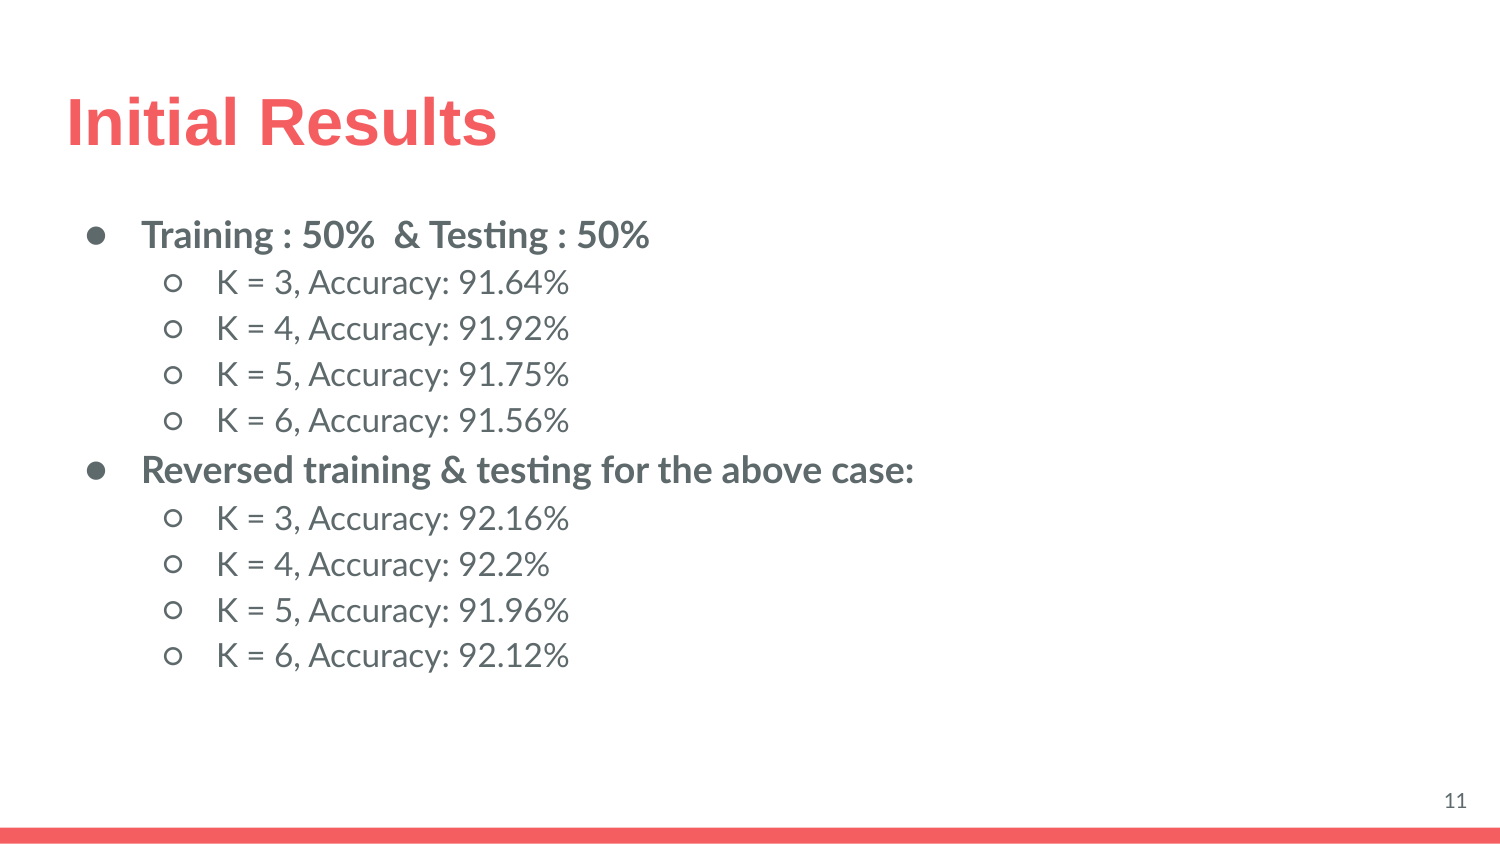

# Initial Results
Training : 50%  & Testing : 50%
K = 3, Accuracy: 91.64%
K = 4, Accuracy: 91.92%
K = 5, Accuracy: 91.75%
K = 6, Accuracy: 91.56%
Reversed training & testing for the above case:
K = 3, Accuracy: 92.16%
K = 4, Accuracy: 92.2%
K = 5, Accuracy: 91.96%
K = 6, Accuracy: 92.12%
11